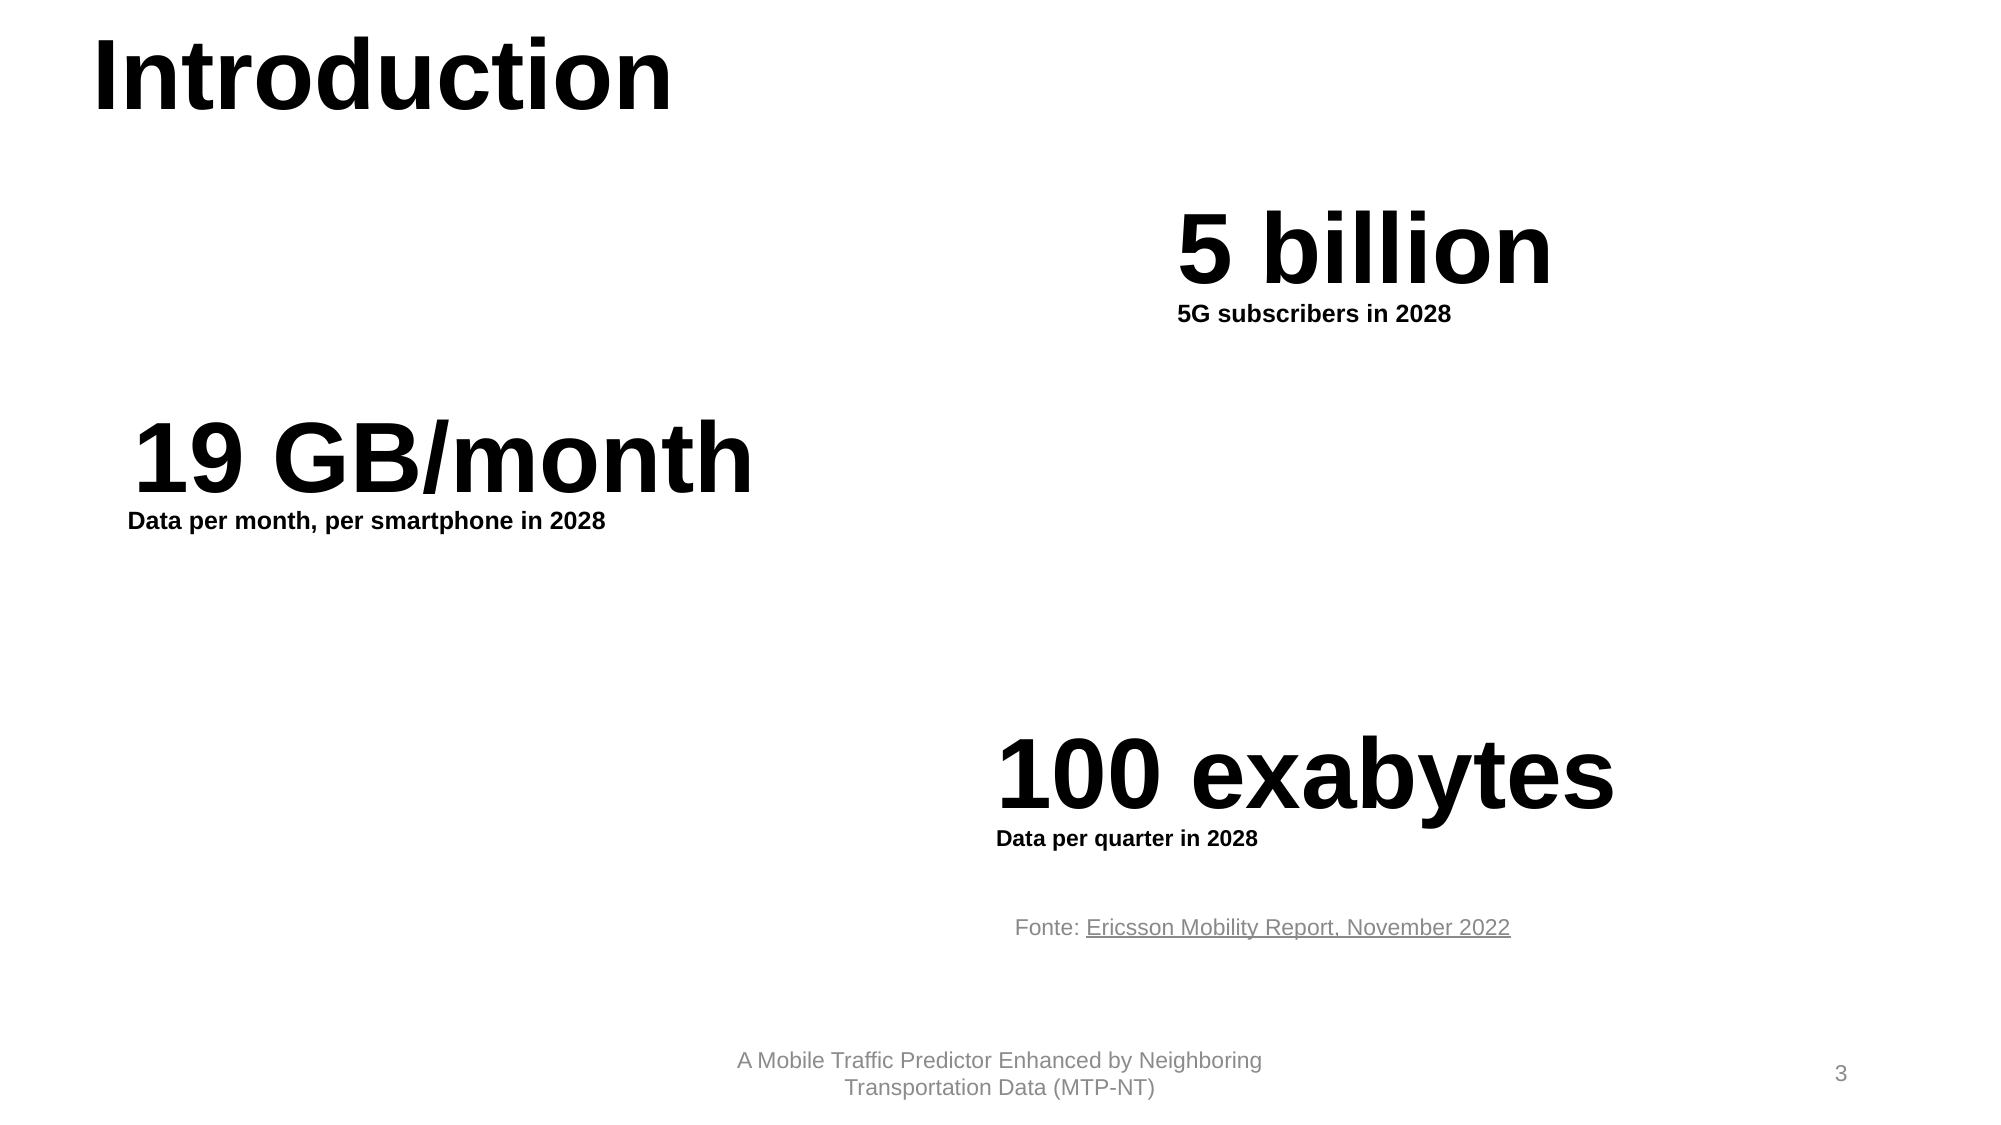

Introduction
5 billion
5G subscribers in 2028
19 GB/month
# Data per month, per smartphone in 2028
100 exabytes
Data per quarter in 2028
Fonte: Ericsson Mobility Report, November 2022
A Mobile Traffic Predictor Enhanced by Neighboring Transportation Data (MTP-NT)
3